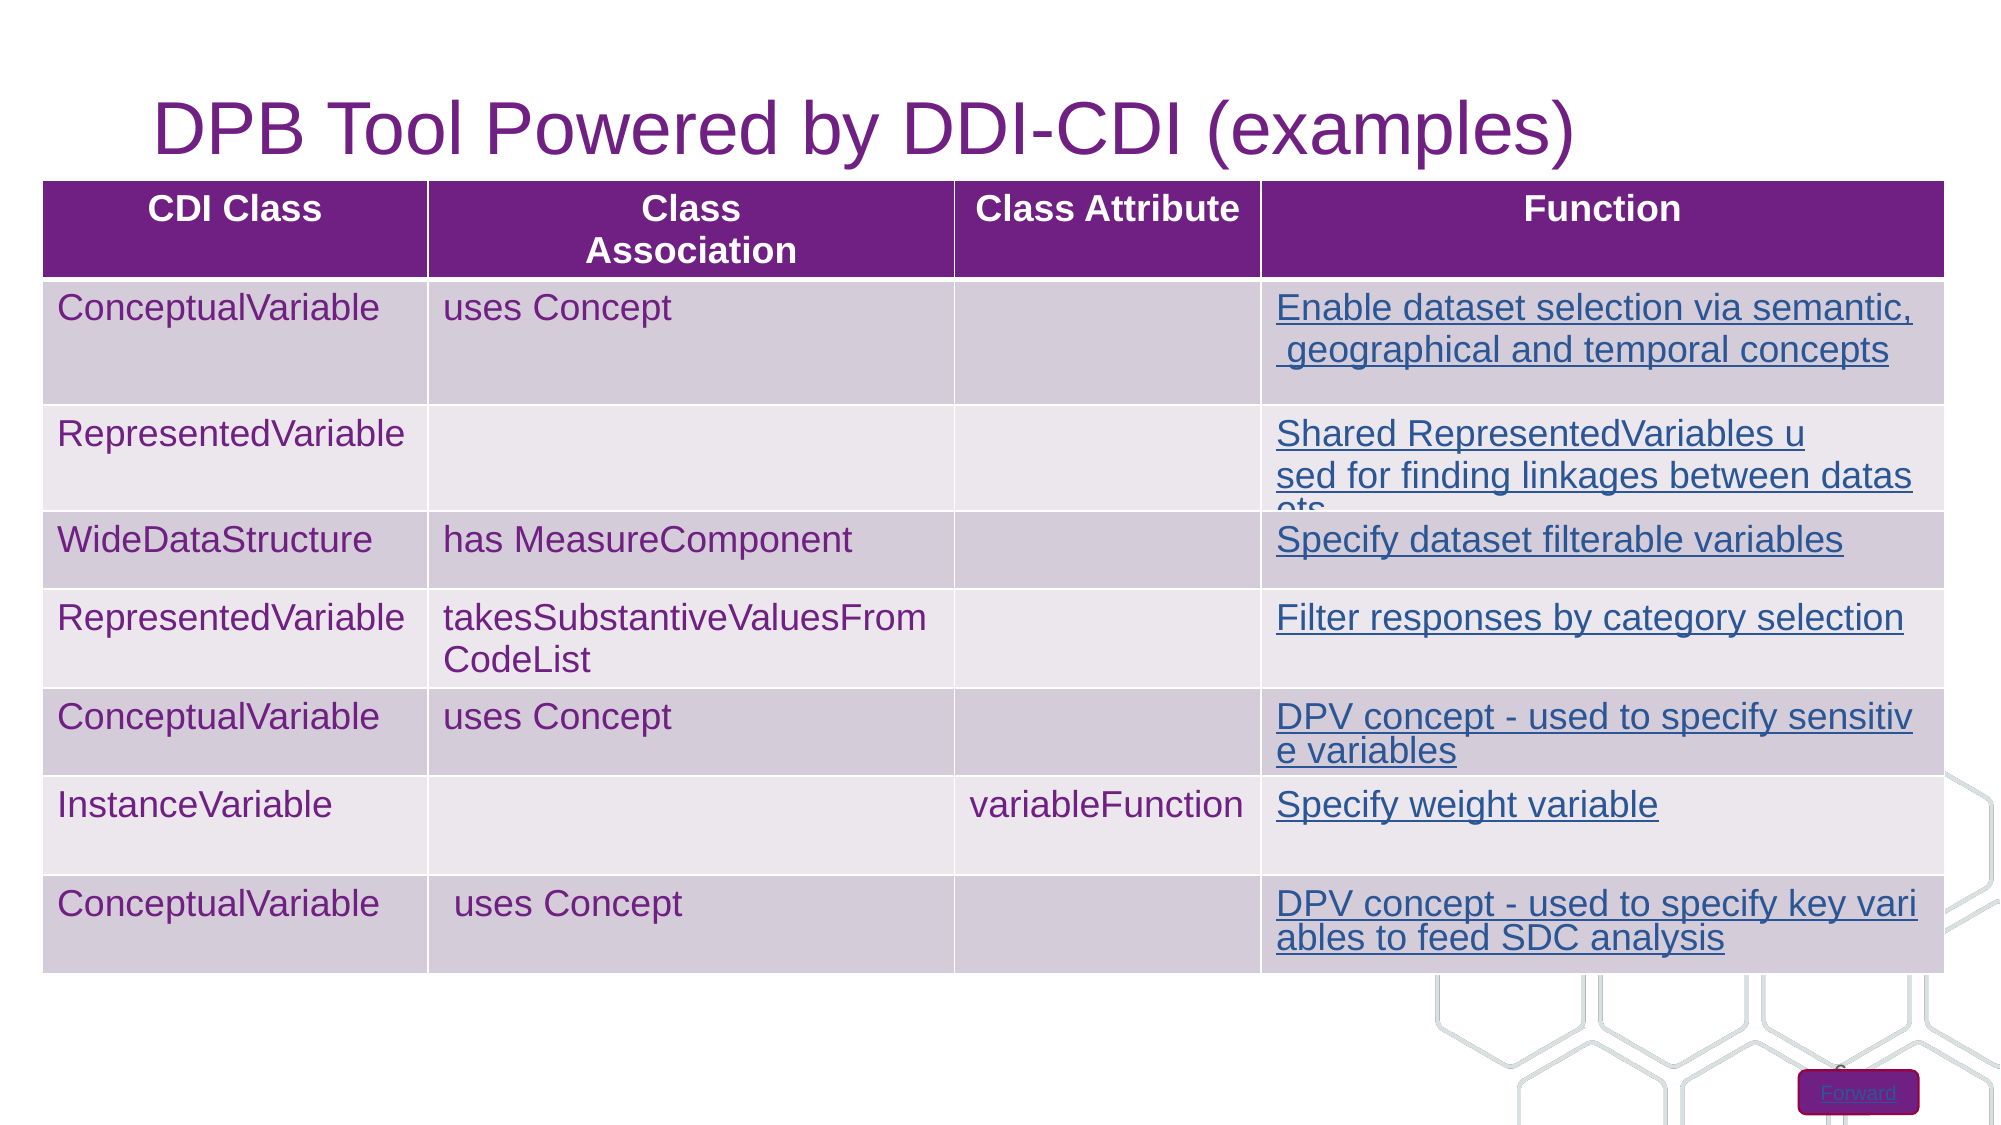

# DPB Tool Powered by DDI-CDI (examples)
| CDI Class | Class Association | Class Attribute | Function |
| --- | --- | --- | --- |
| ConceptualVariable | uses Concept |  | Enable dataset selection via semantic, geographical and temporal concepts |
| RepresentedVariable |  |  | Shared RepresentedVariables used for finding linkages between datasets |
| WideDataStructure | has MeasureComponent |  | Specify dataset filterable variables |
| RepresentedVariable | takesSubstantiveValuesFrom CodeList |  | Filter responses by category selection |
| ConceptualVariable | uses Concept |  | DPV concept - used to specify sensitive variables |
| InstanceVariable |  | variableFunction | Specify weight variable |
| ConceptualVariable | uses Concept |  | DPV concept - used to specify key variables to feed SDC analysis |
6
Forward